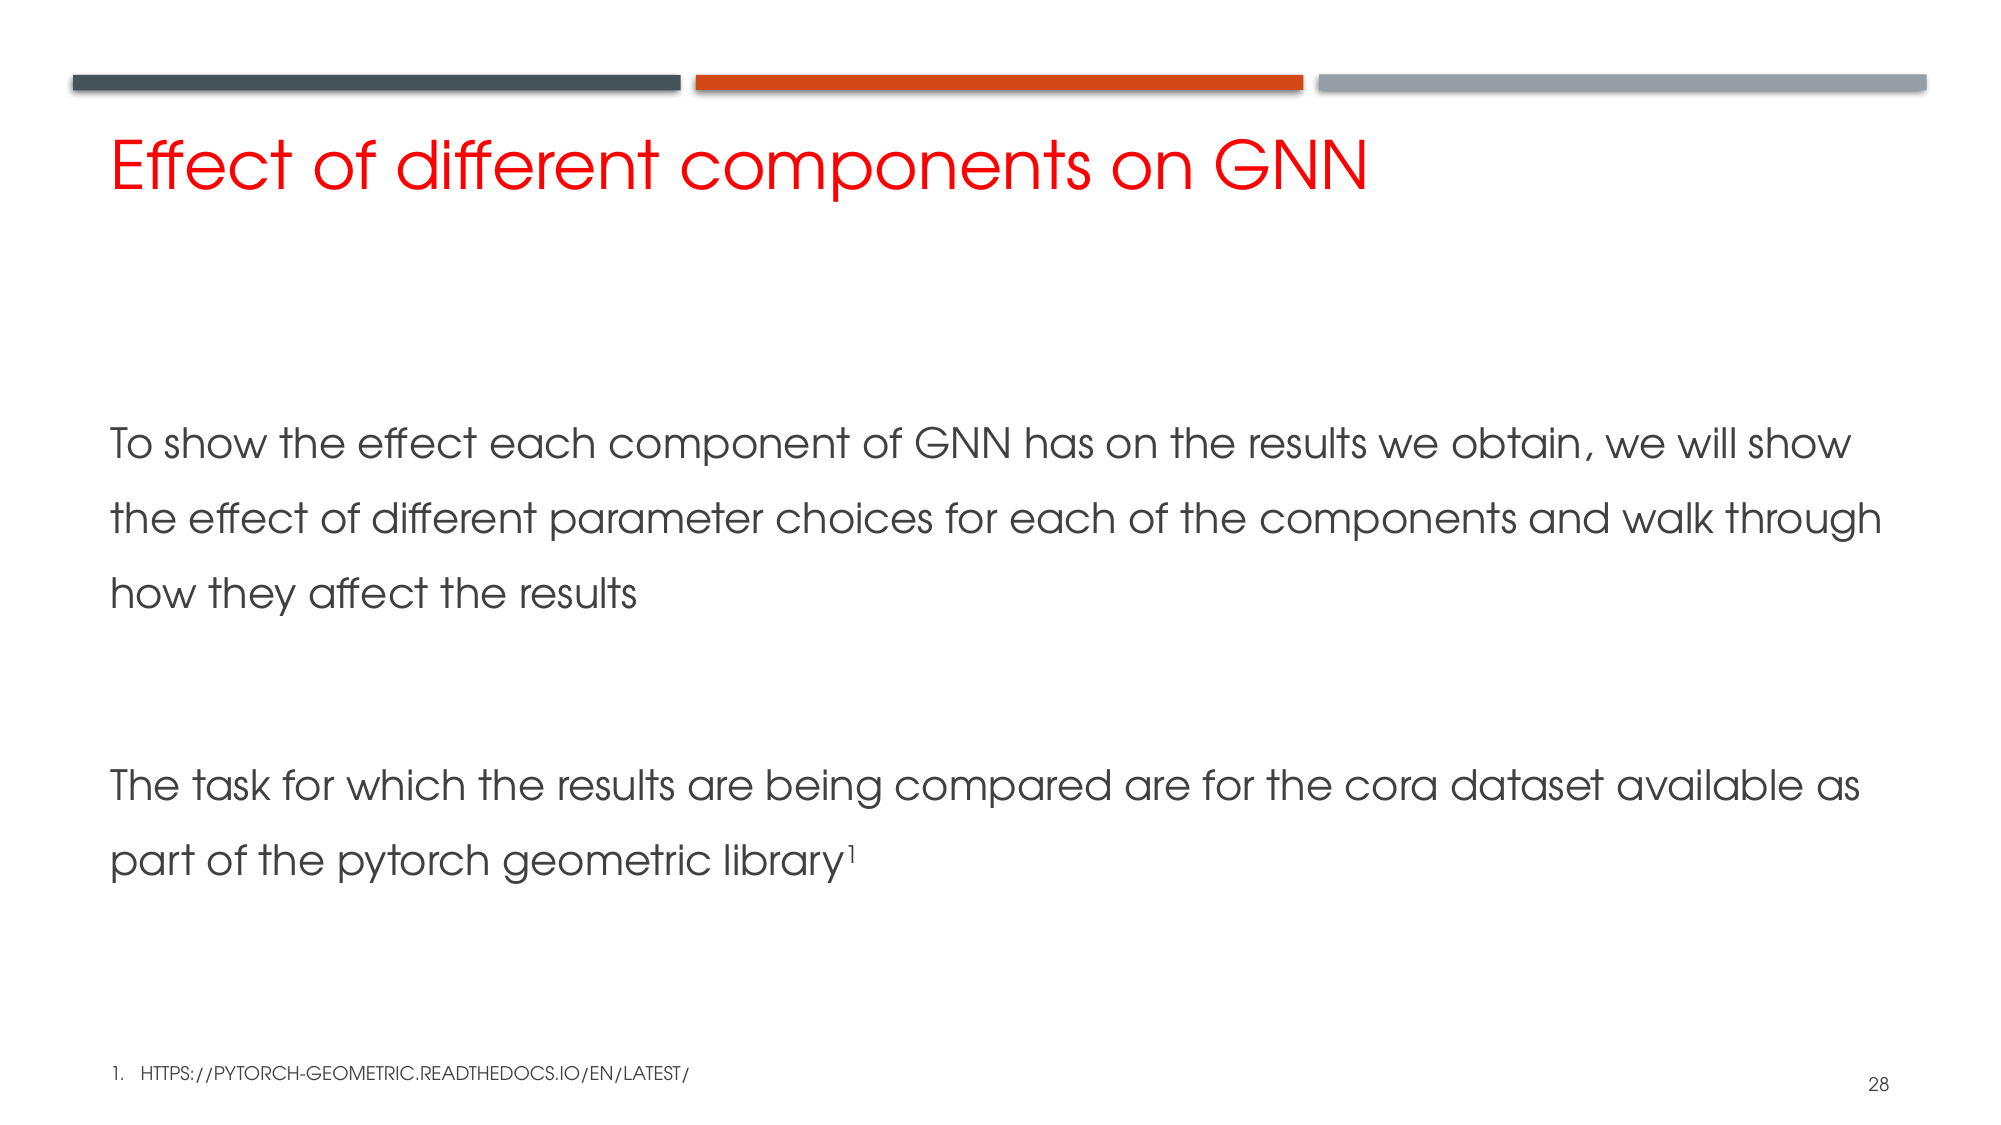

# Effect of different components on GNN​
To show the effect each component of GNN has on the results we obtain, we will show the effect of different parameter choices for each of the components and walk through how they affect the results​
​
The task for which the results are being compared are for the cora dataset available as part of the pytorch geometric library1

1.   https://pytorch-geometric.readthedocs.io/en/latest/

28